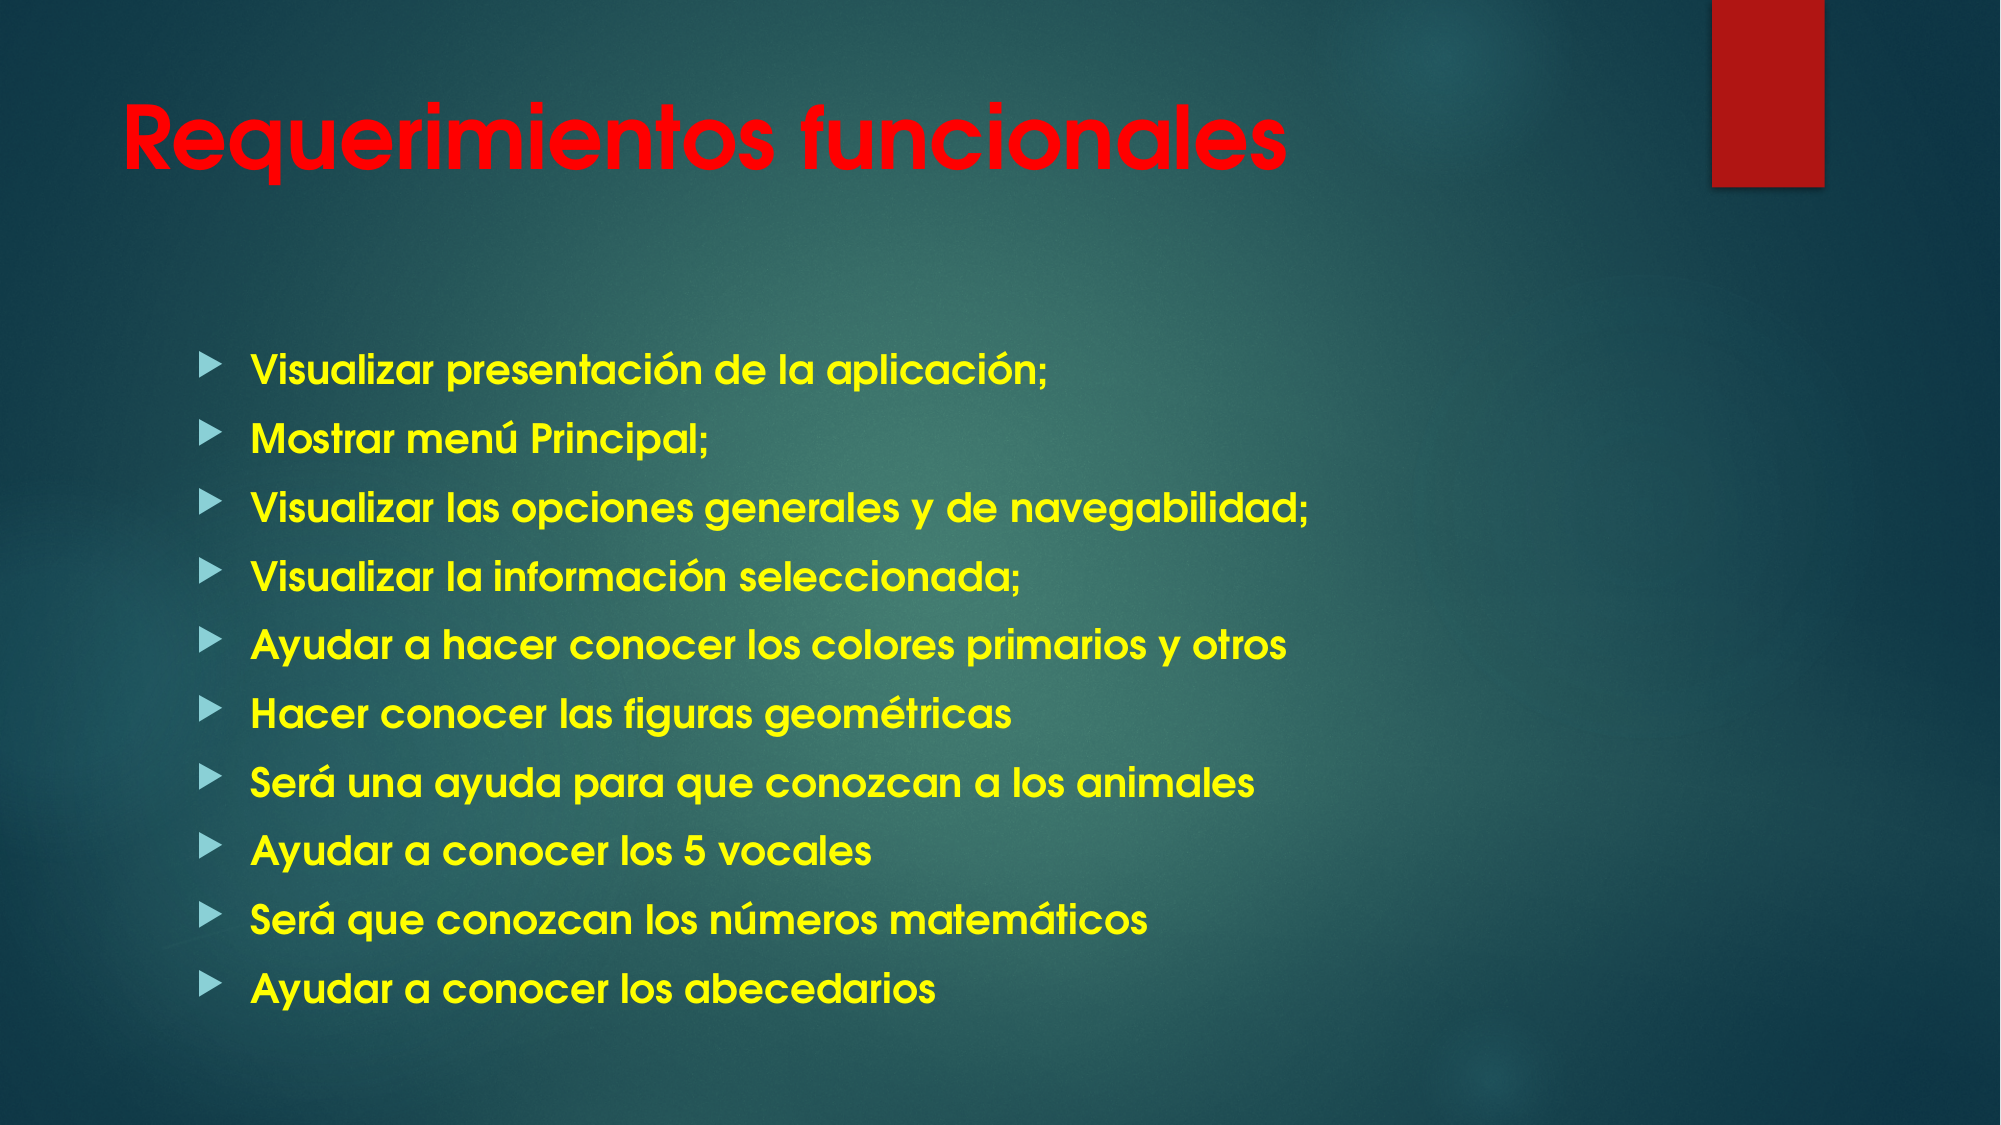

# Requerimientos funcionales
Visualizar presentación de la aplicación;
Mostrar menú Principal;
Visualizar las opciones generales y de navegabilidad;
Visualizar la información seleccionada;
Ayudar a hacer conocer los colores primarios y otros
Hacer conocer las figuras geométricas
Será una ayuda para que conozcan a los animales
Ayudar a conocer los 5 vocales
Será que conozcan los números matemáticos
Ayudar a conocer los abecedarios